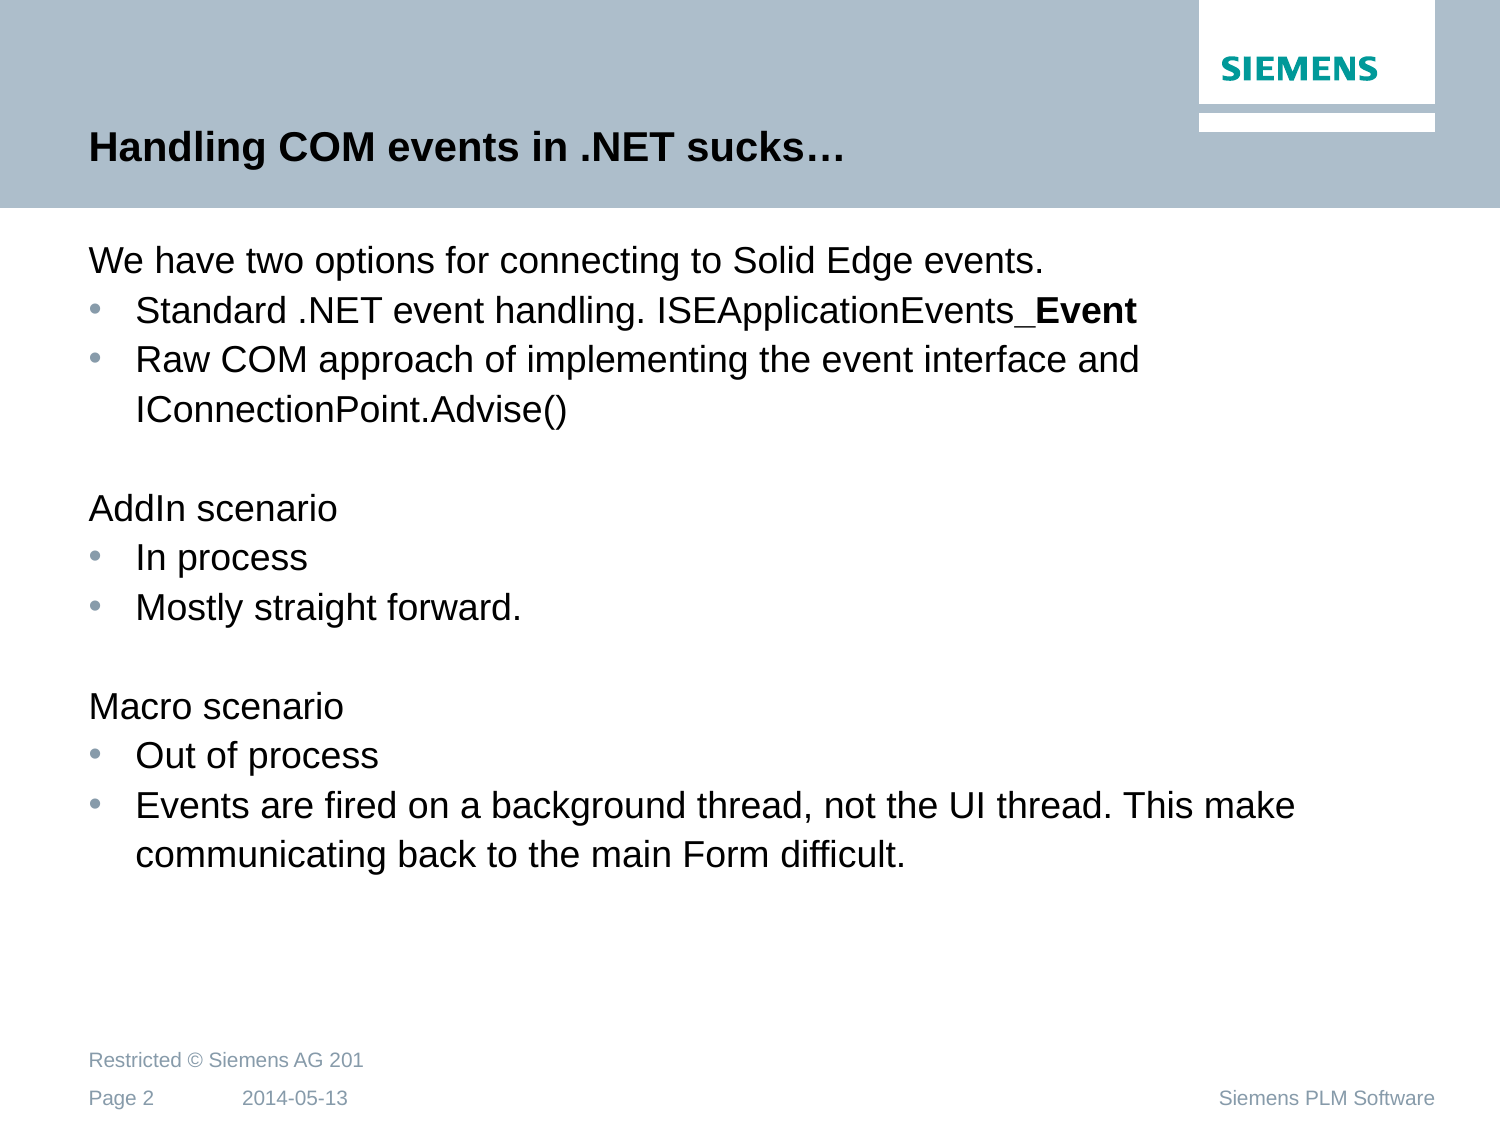

Handling COM events in .NET sucks…
We have two options for connecting to Solid Edge events.
Standard .NET event handling. ISEApplicationEvents_Event
Raw COM approach of implementing the event interface and IConnectionPoint.Advise()

AddIn scenario
In process
Mostly straight forward.

Macro scenario
Out of process
Events are fired on a background thread, not the UI thread. This make communicating back to the main Form difficult.